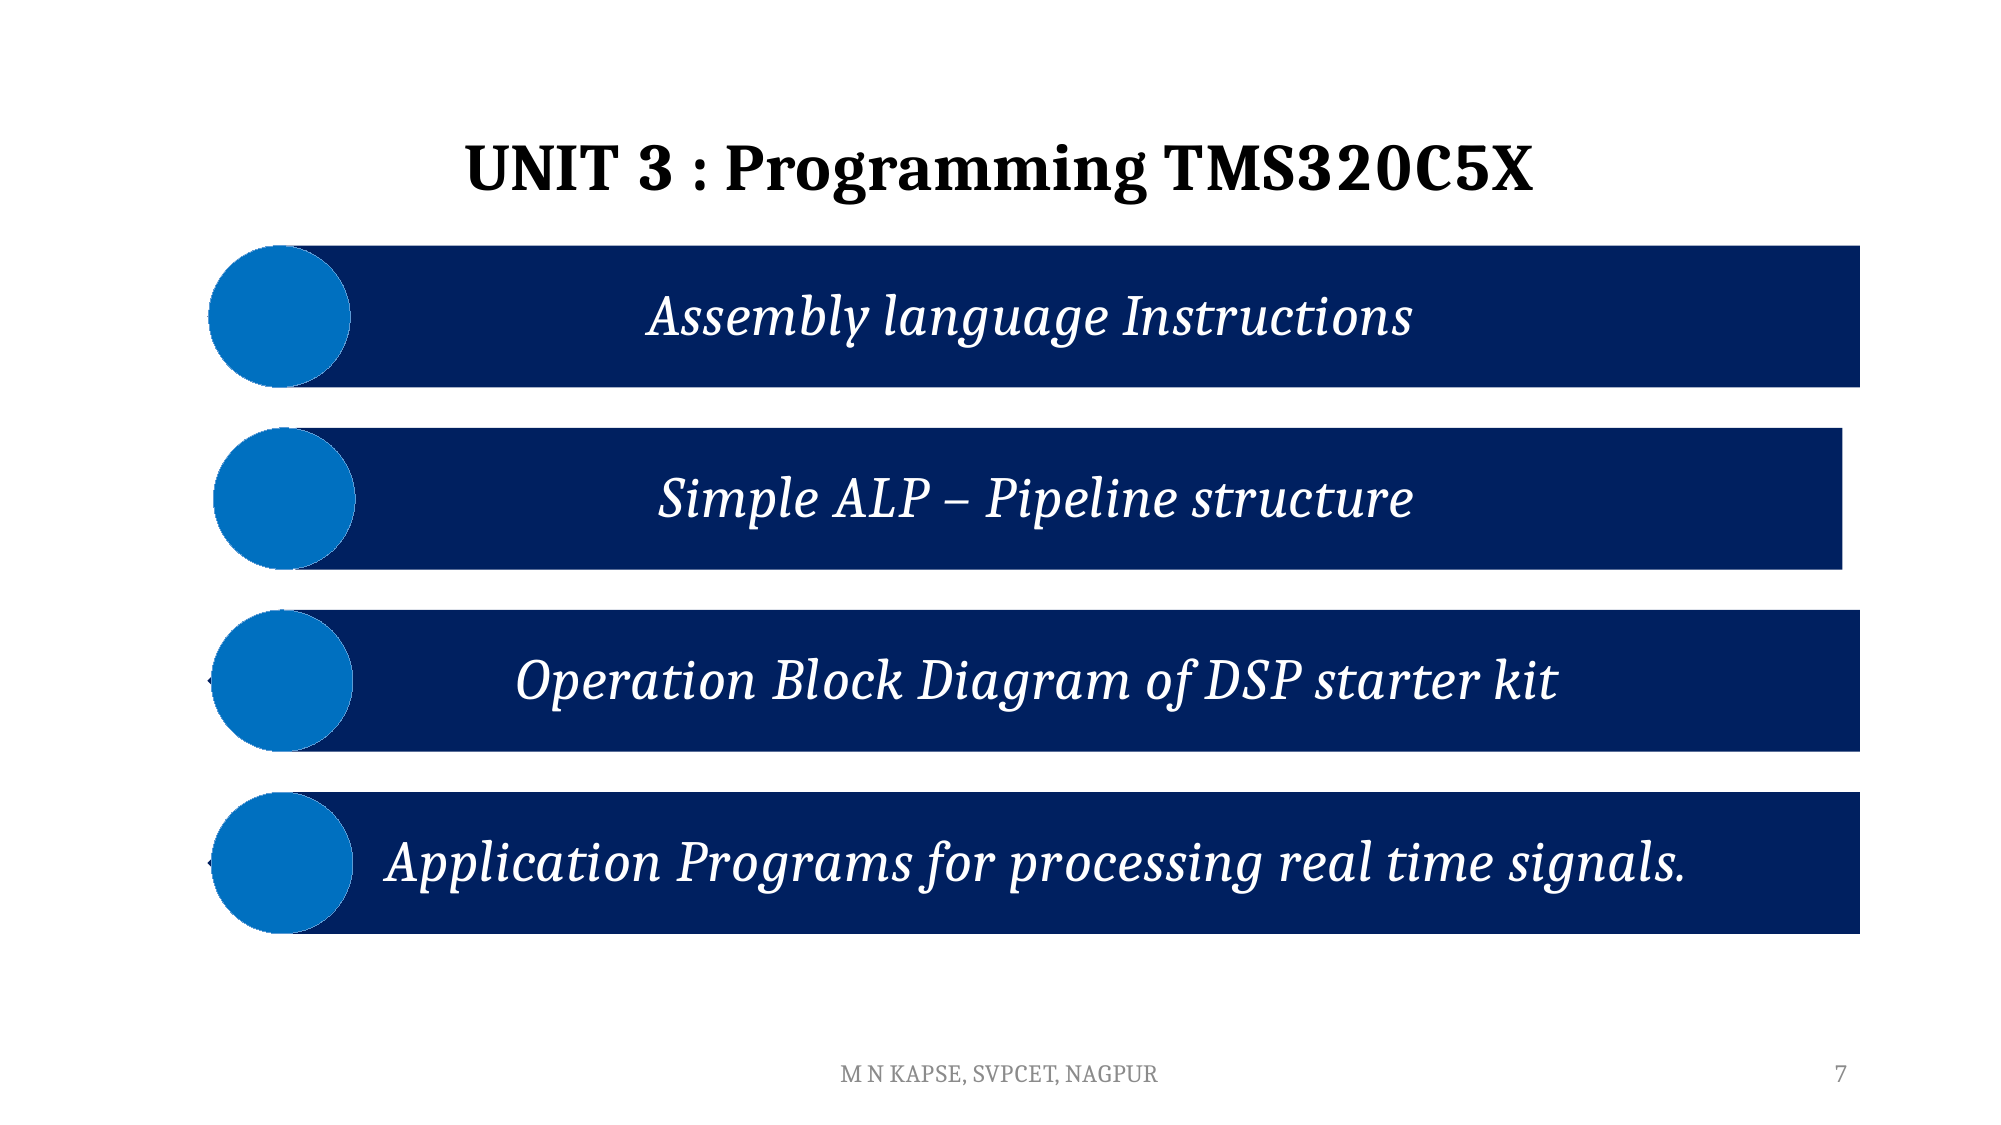

# UNIT 3 : Programming TMS320C5X
Assembly language Instructions
Simple ALP – Pipeline structure
Operation Block Diagram of DSP starter kit
Application Programs for processing real time signals.
M N KAPSE, SVPCET, NAGPUR
7